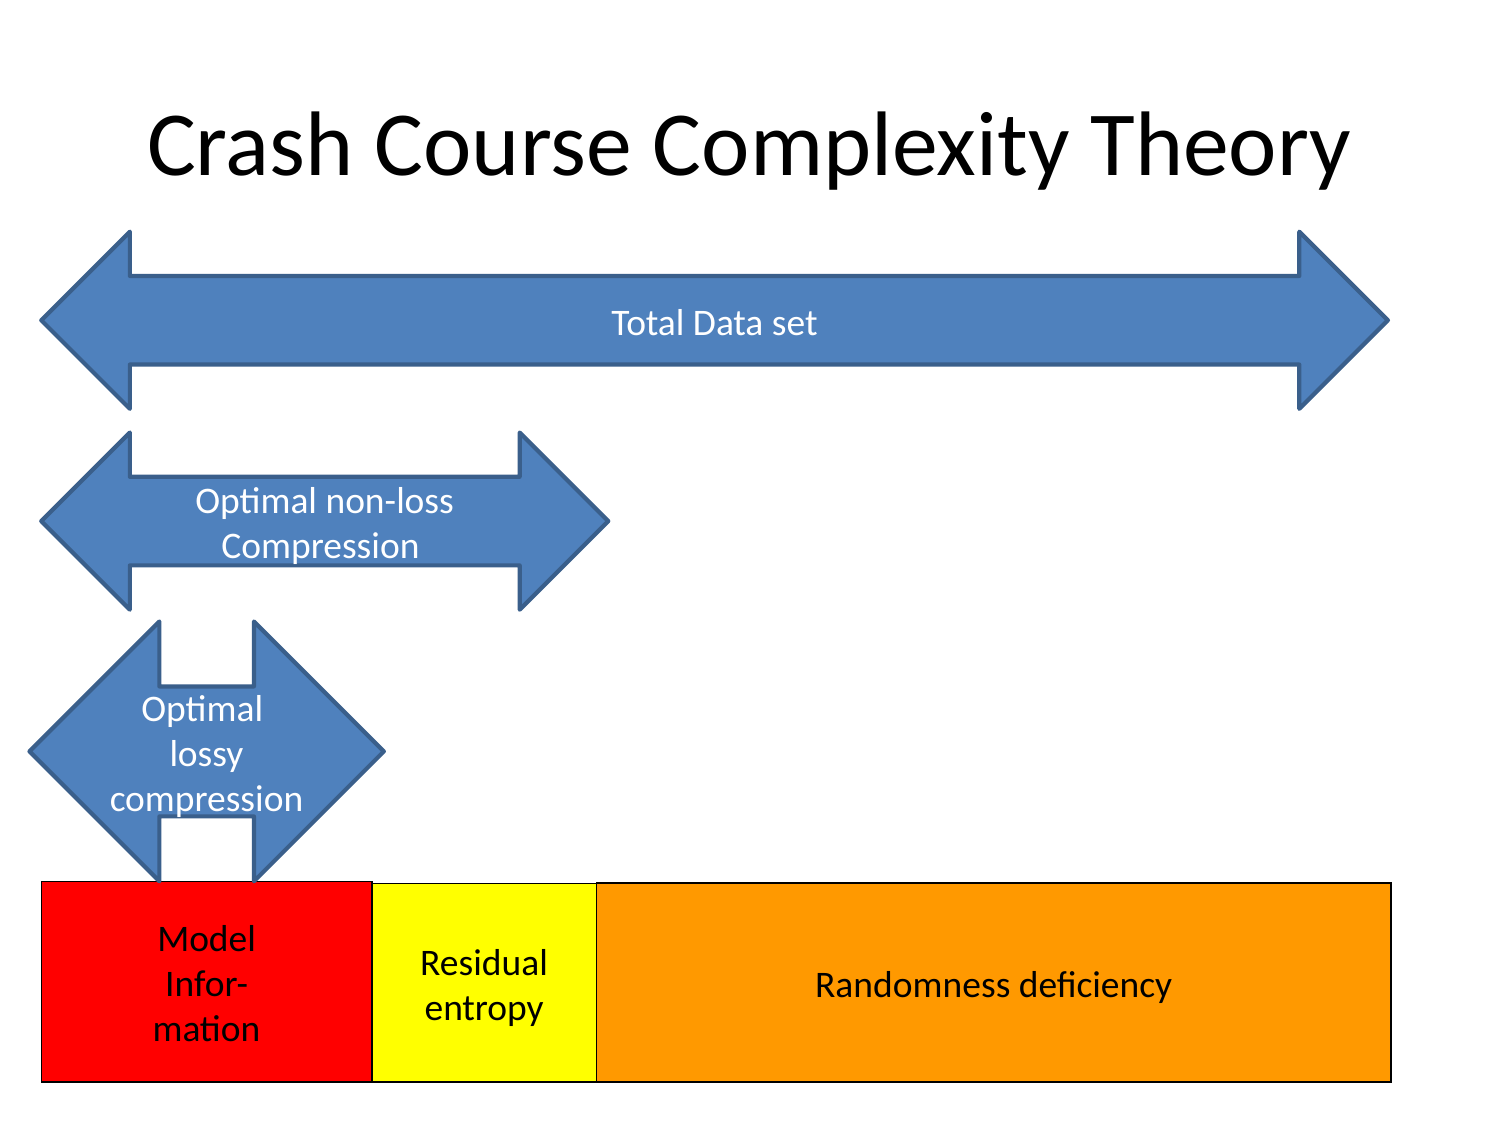

# Crash Course Complexity Theory
Total Data set
Optimal non-loss
Compression
Optimal
lossy compression
Model
Infor-
mation
Randomness deficiency
Residual
entropy